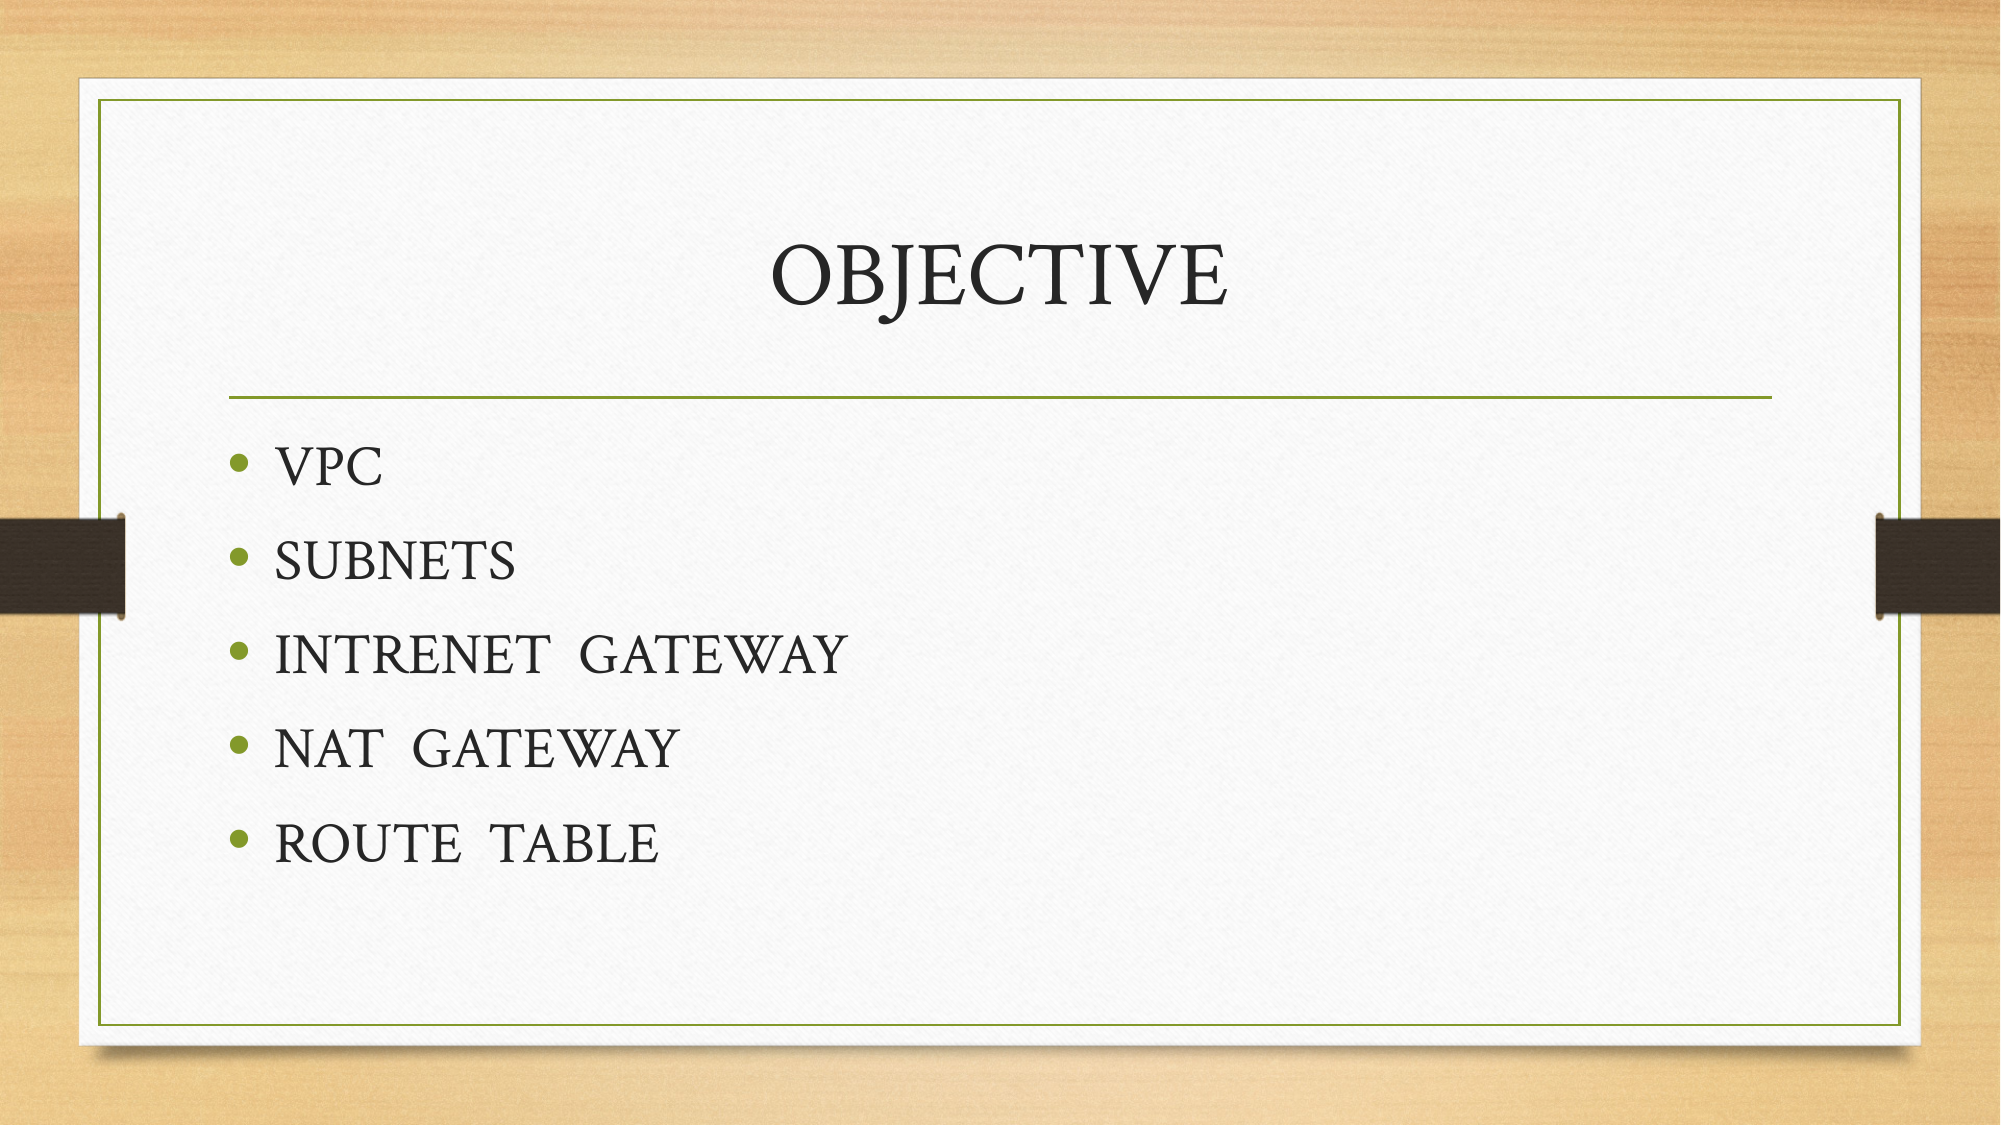

# OBJECTIVE
VPC
SUBNETS
INTRENET  GATEWAY
NAT  GATEWAY
ROUTE  TABLE